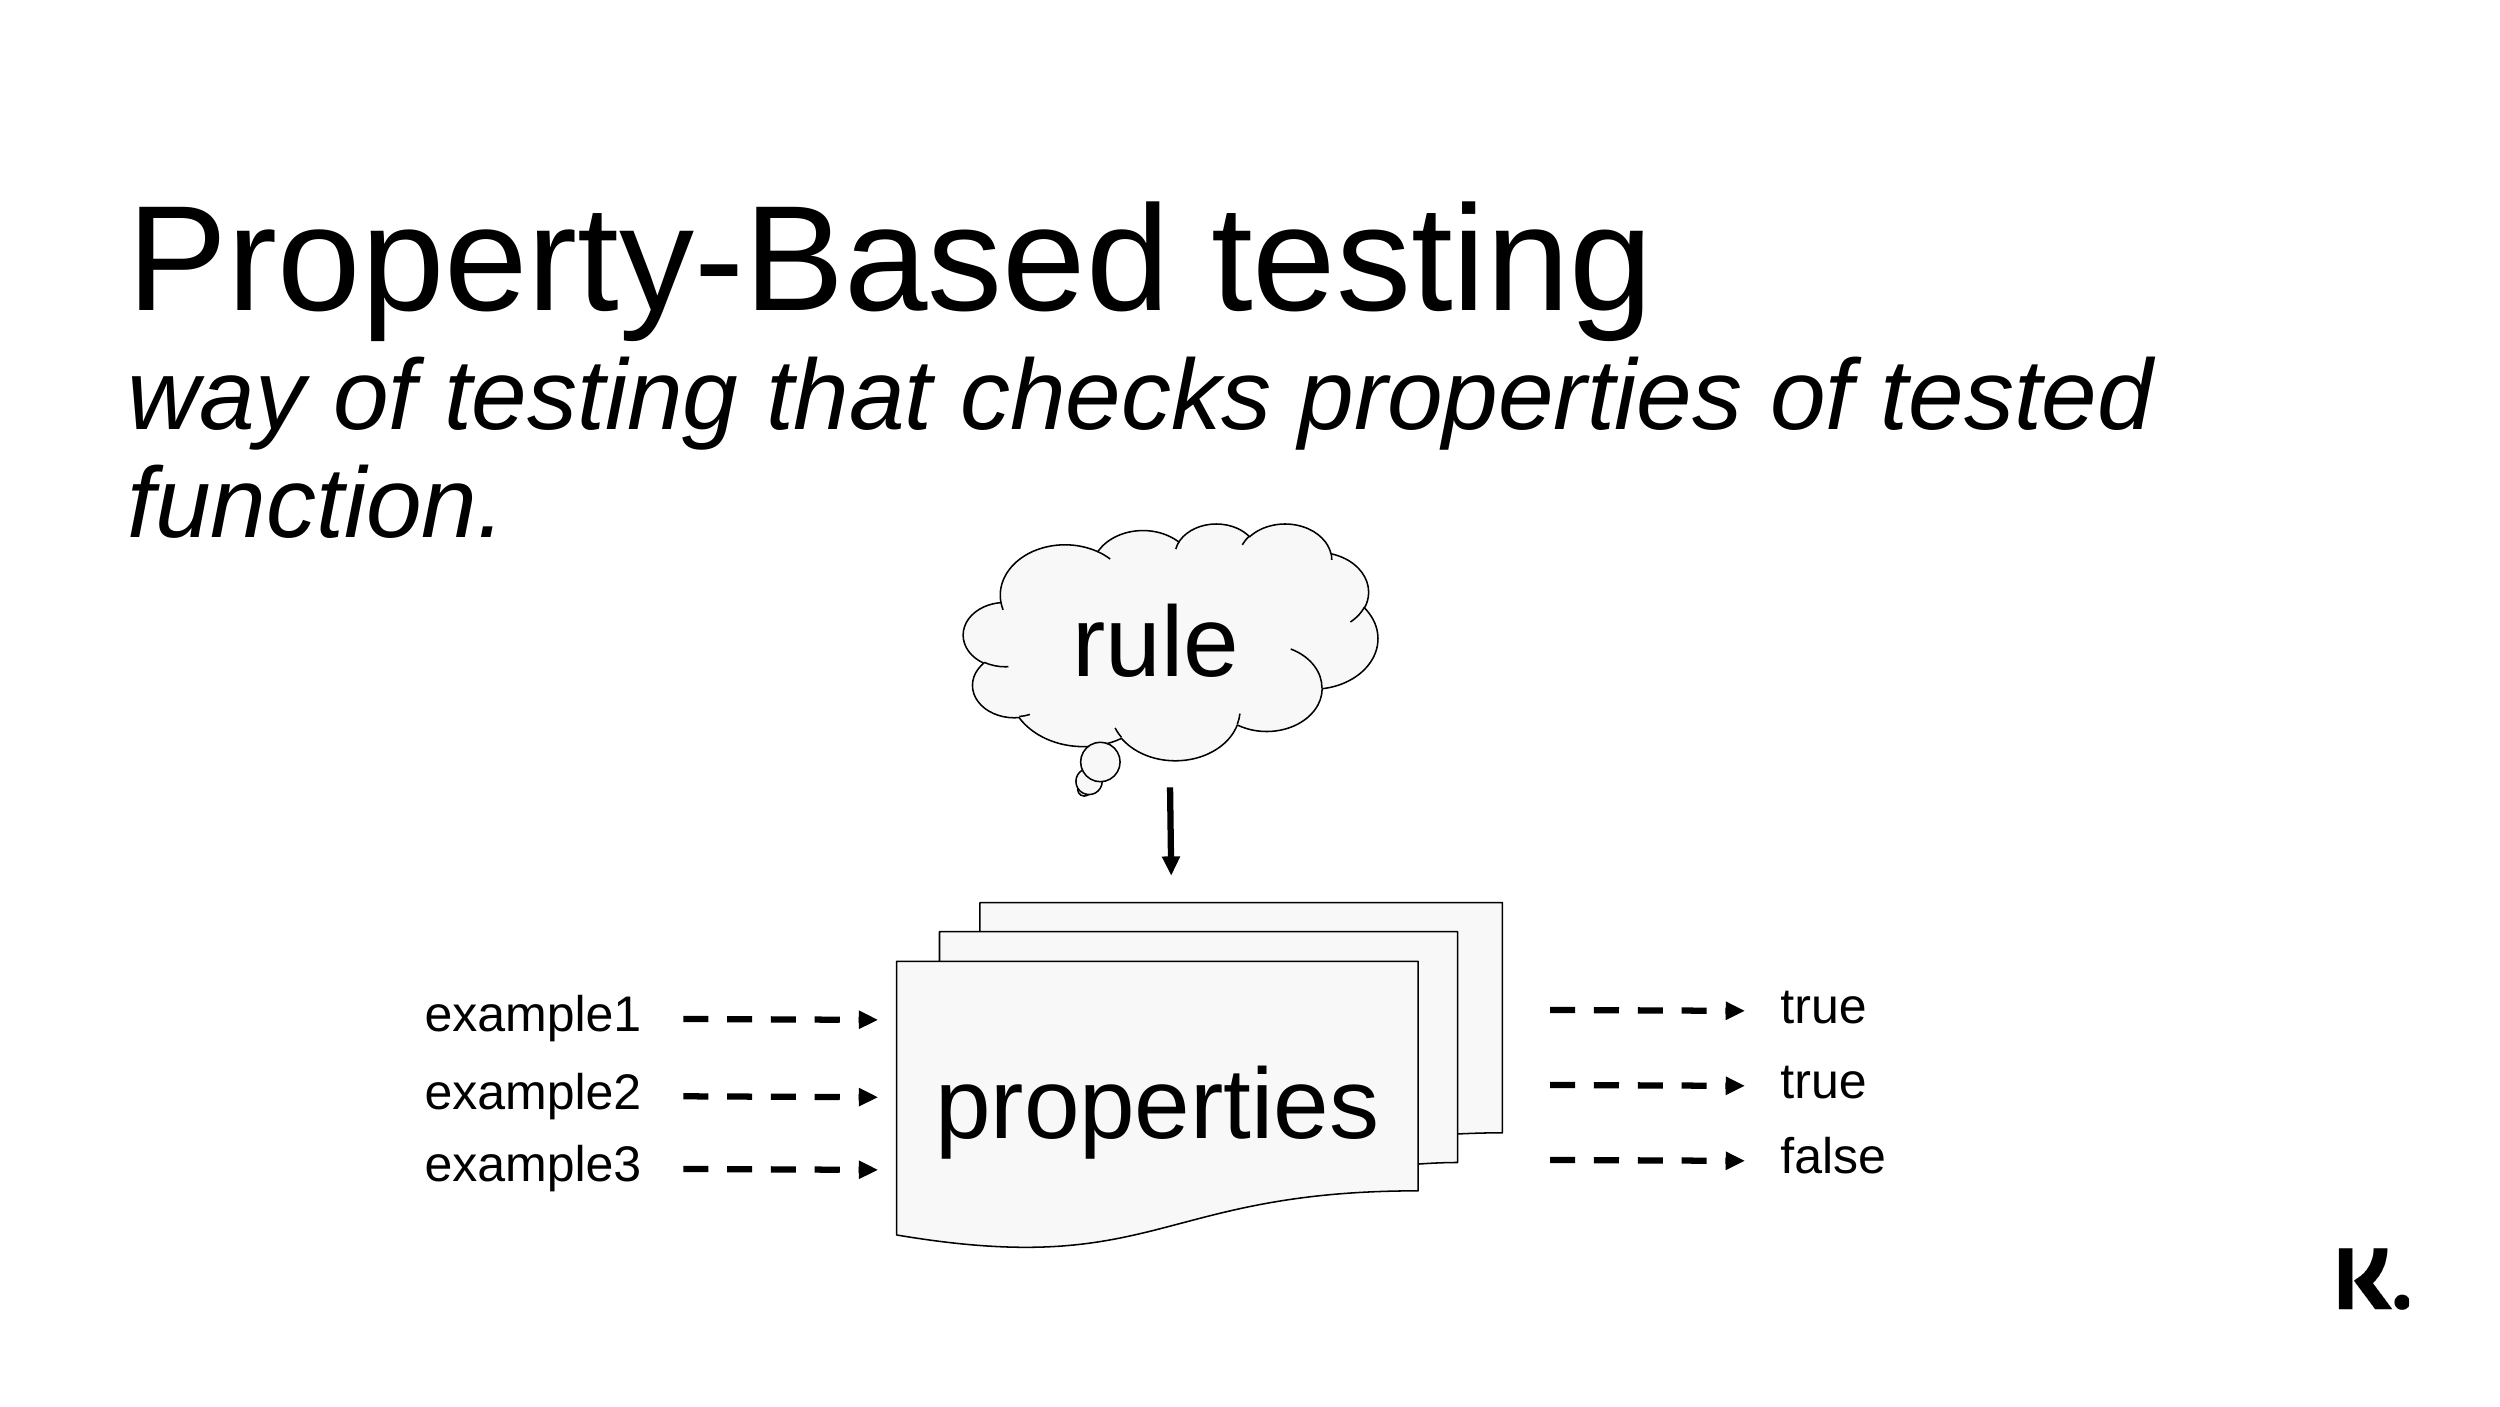

# Property-Based testing
way of testing that checks properties of tested function.

rule
properties
true
example1
true
example2
false
example3